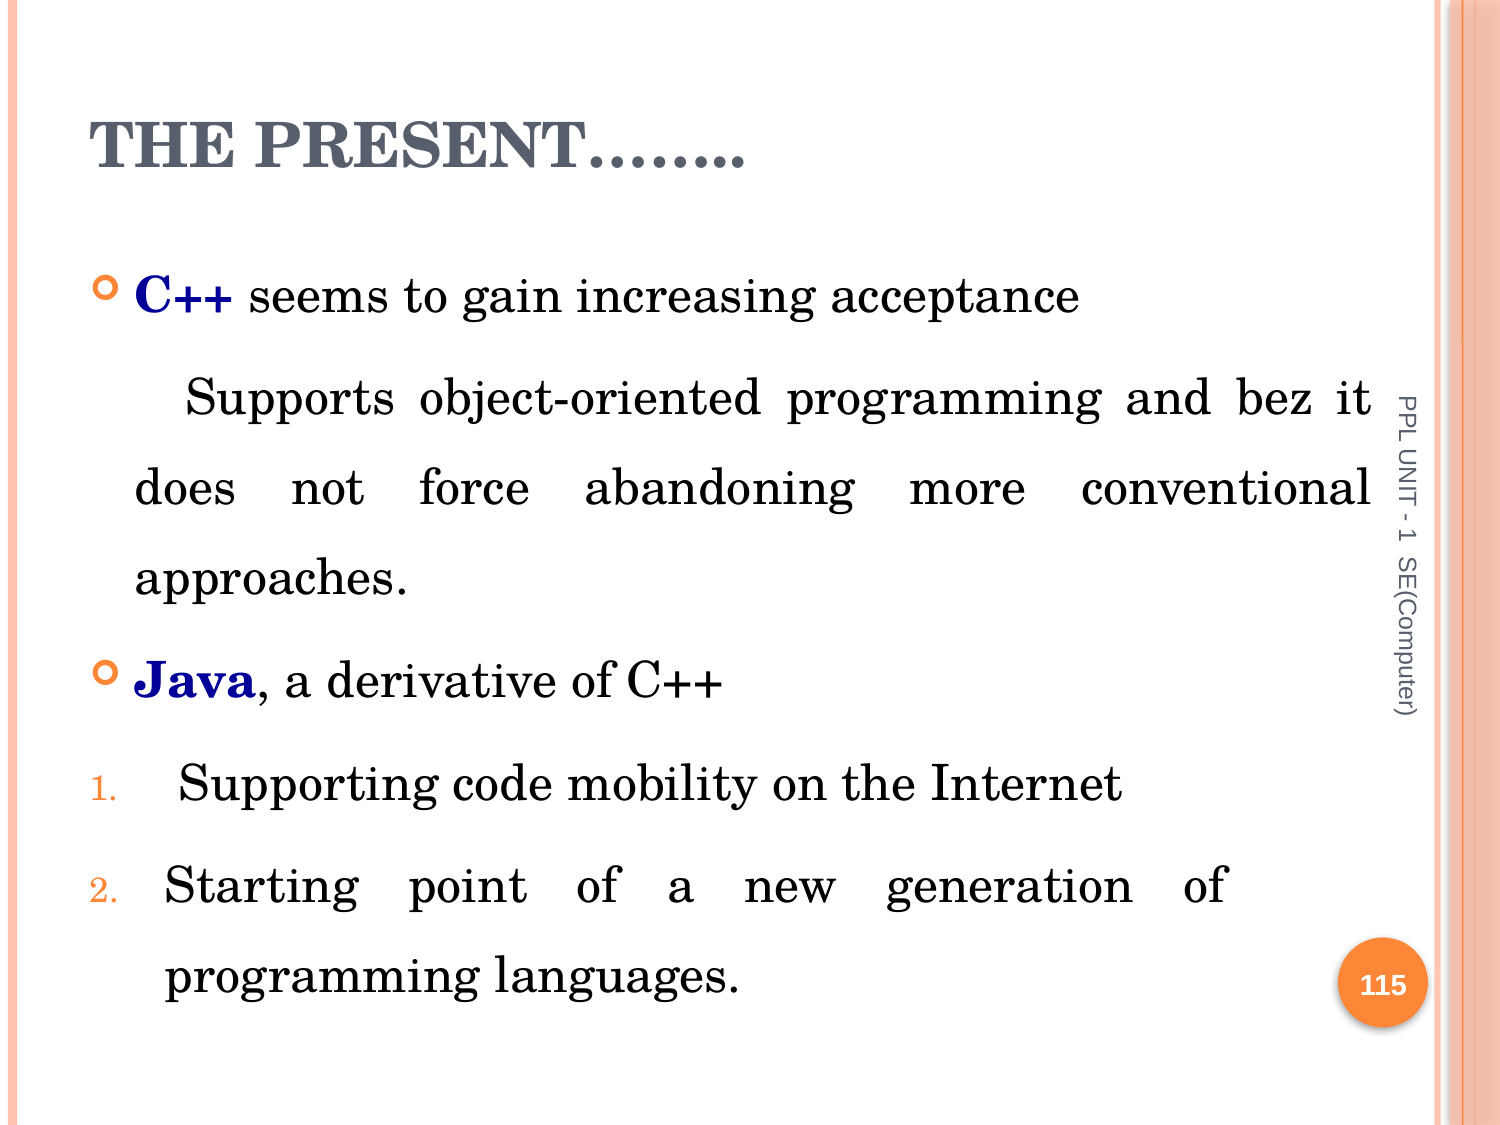

# The present……..
C++ seems to gain increasing acceptance
    Supports object-oriented programming and bez it does not force abandoning more conventional approaches.
Java, a derivative of C++
 Supporting code mobility on the Internet
Starting point of a new generation of    programming languages.
PPL UNIT - 1  SE(Computer)
115